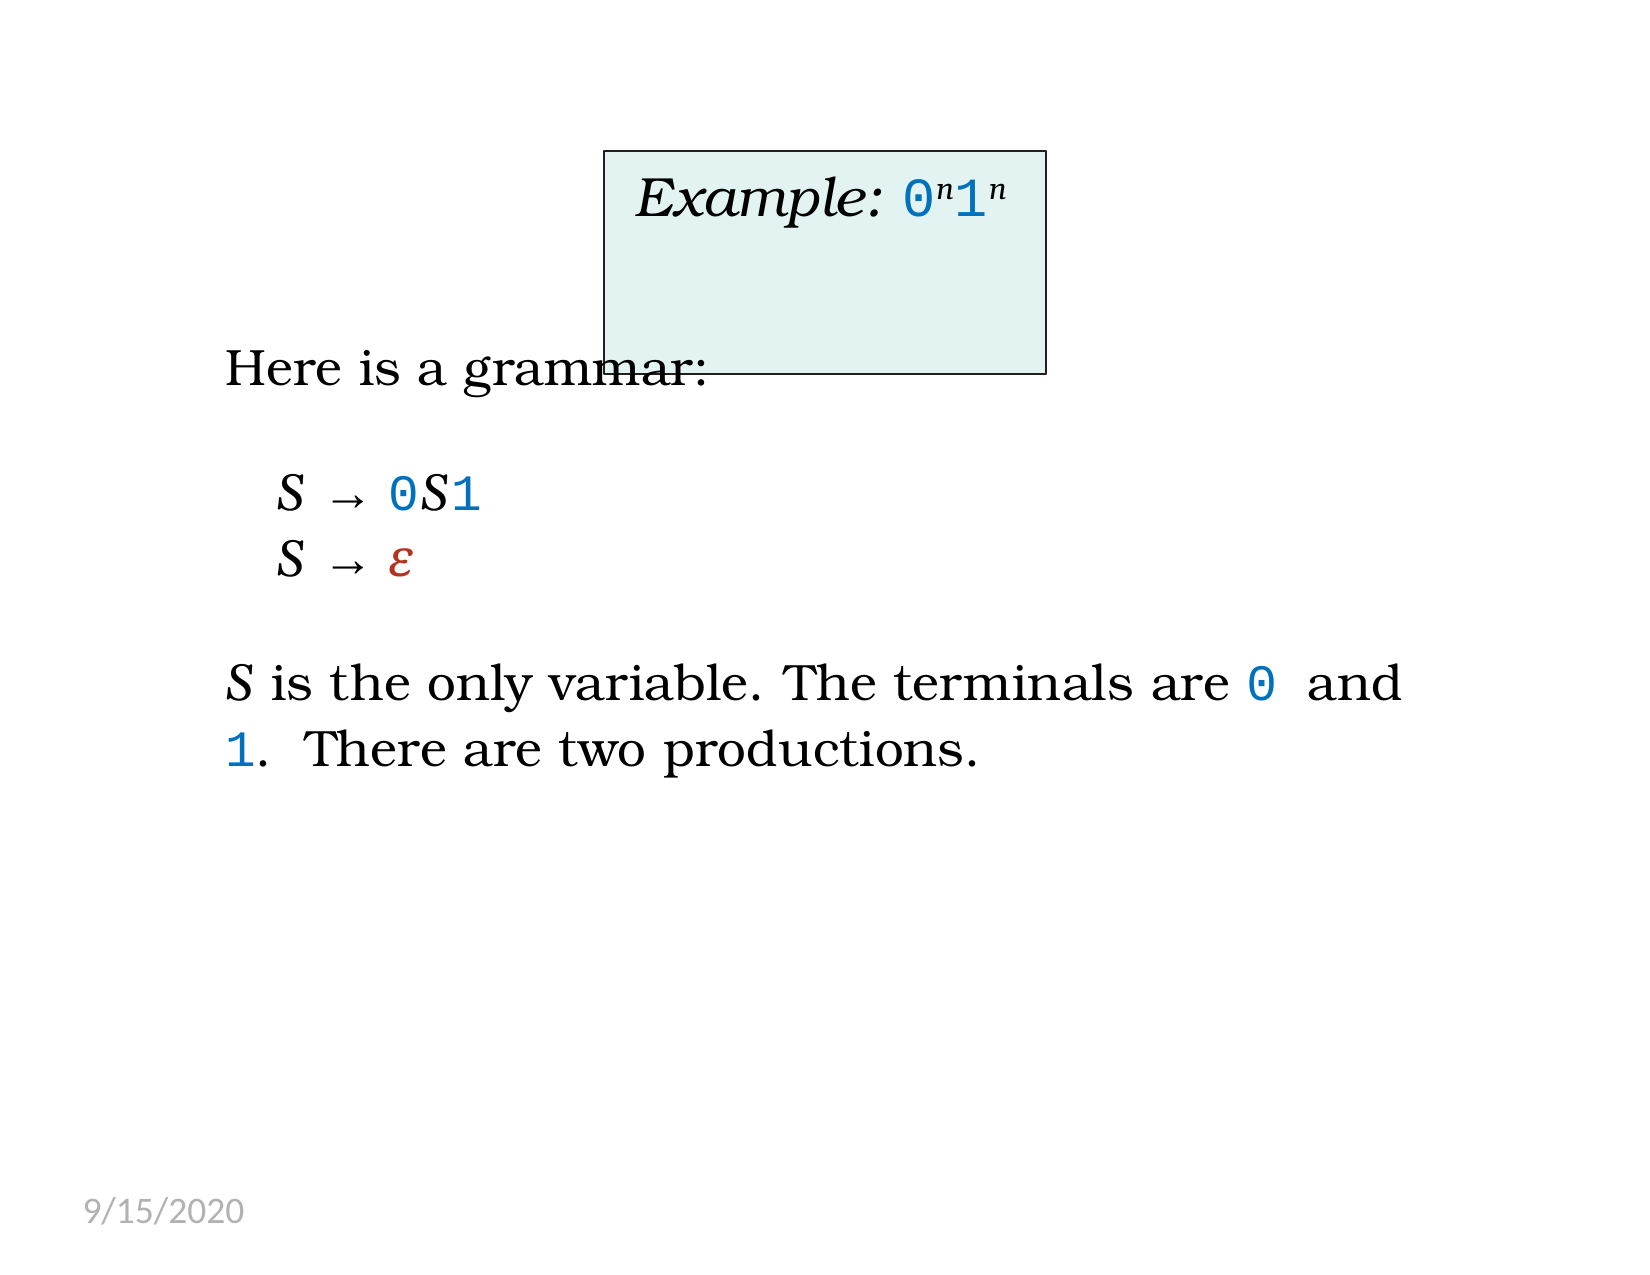

# Example: 0n1n
Here is a grammar:

S → 0S1
S → ε
S is the only variable. The terminals are 0 and 1.  There are two productions.

9/15/2020